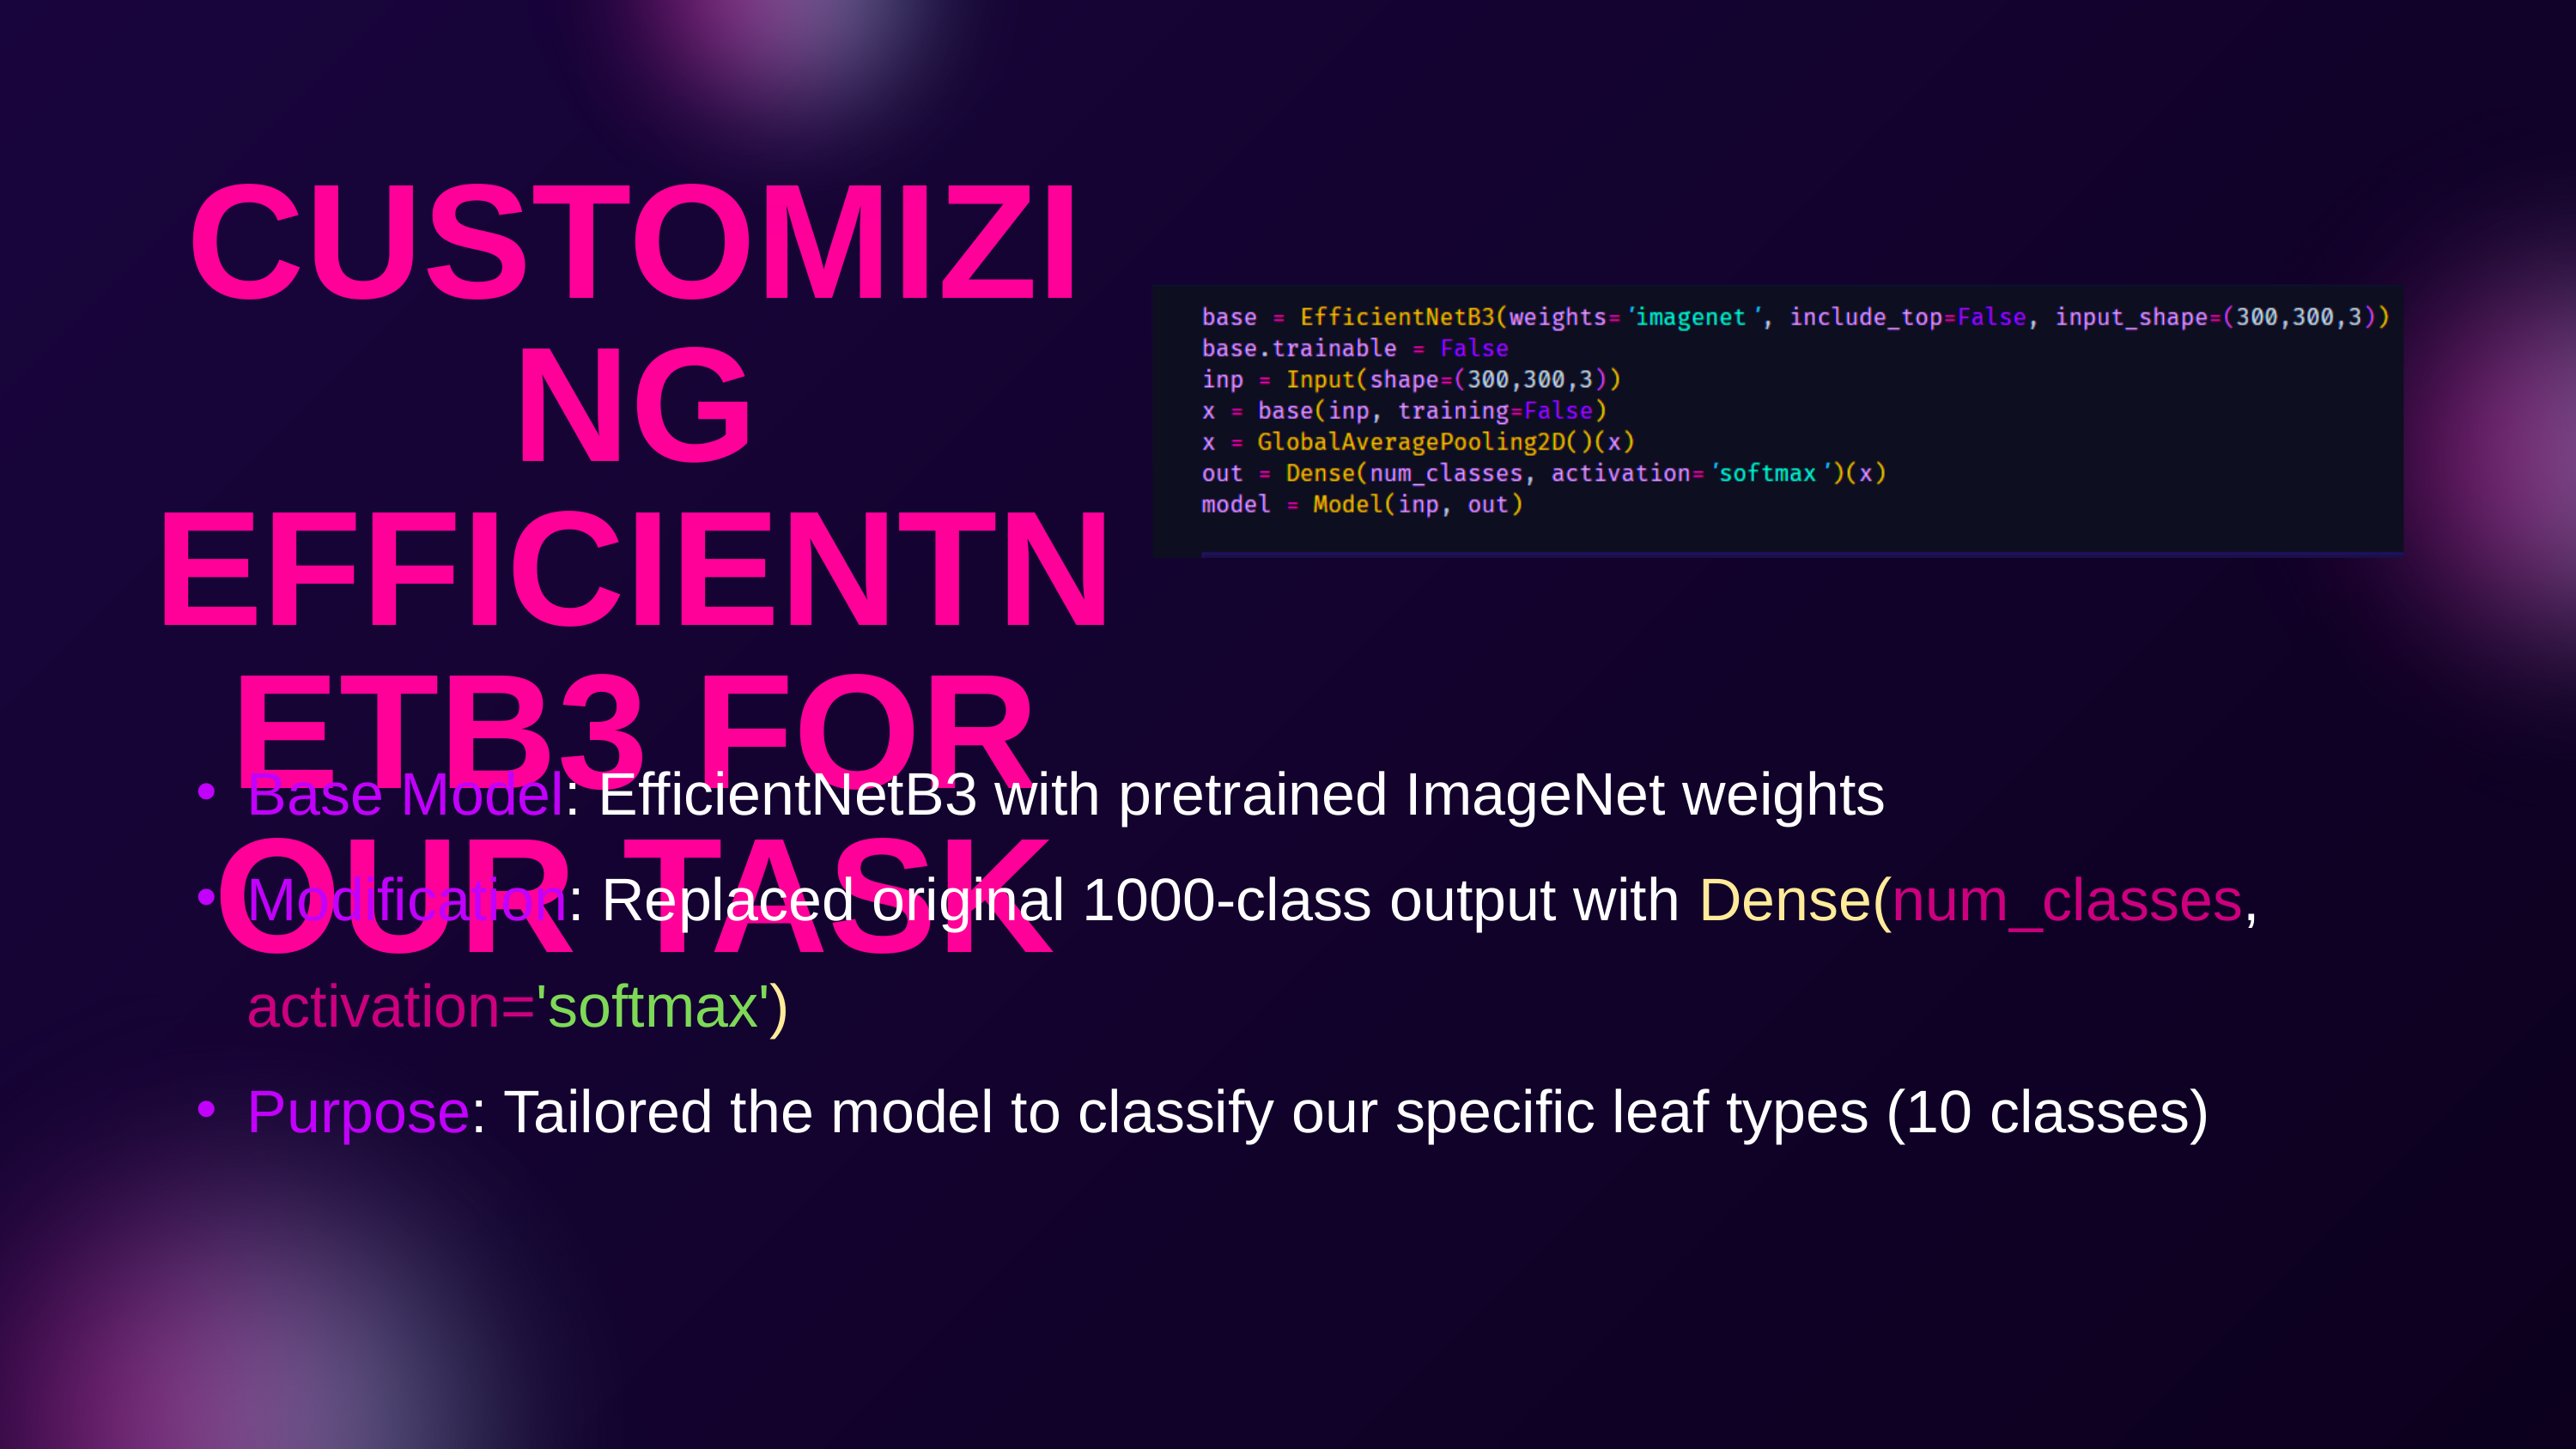

CUSTOMIZING EFFICIENTNETB3 FOR OUR TASK

Base Model: EfficientNetB3 with pretrained ImageNet weights
Modification: Replaced original 1000-class output with Dense(num_classes, activation='softmax')
Purpose: Tailored the model to classify our specific leaf types (10 classes)